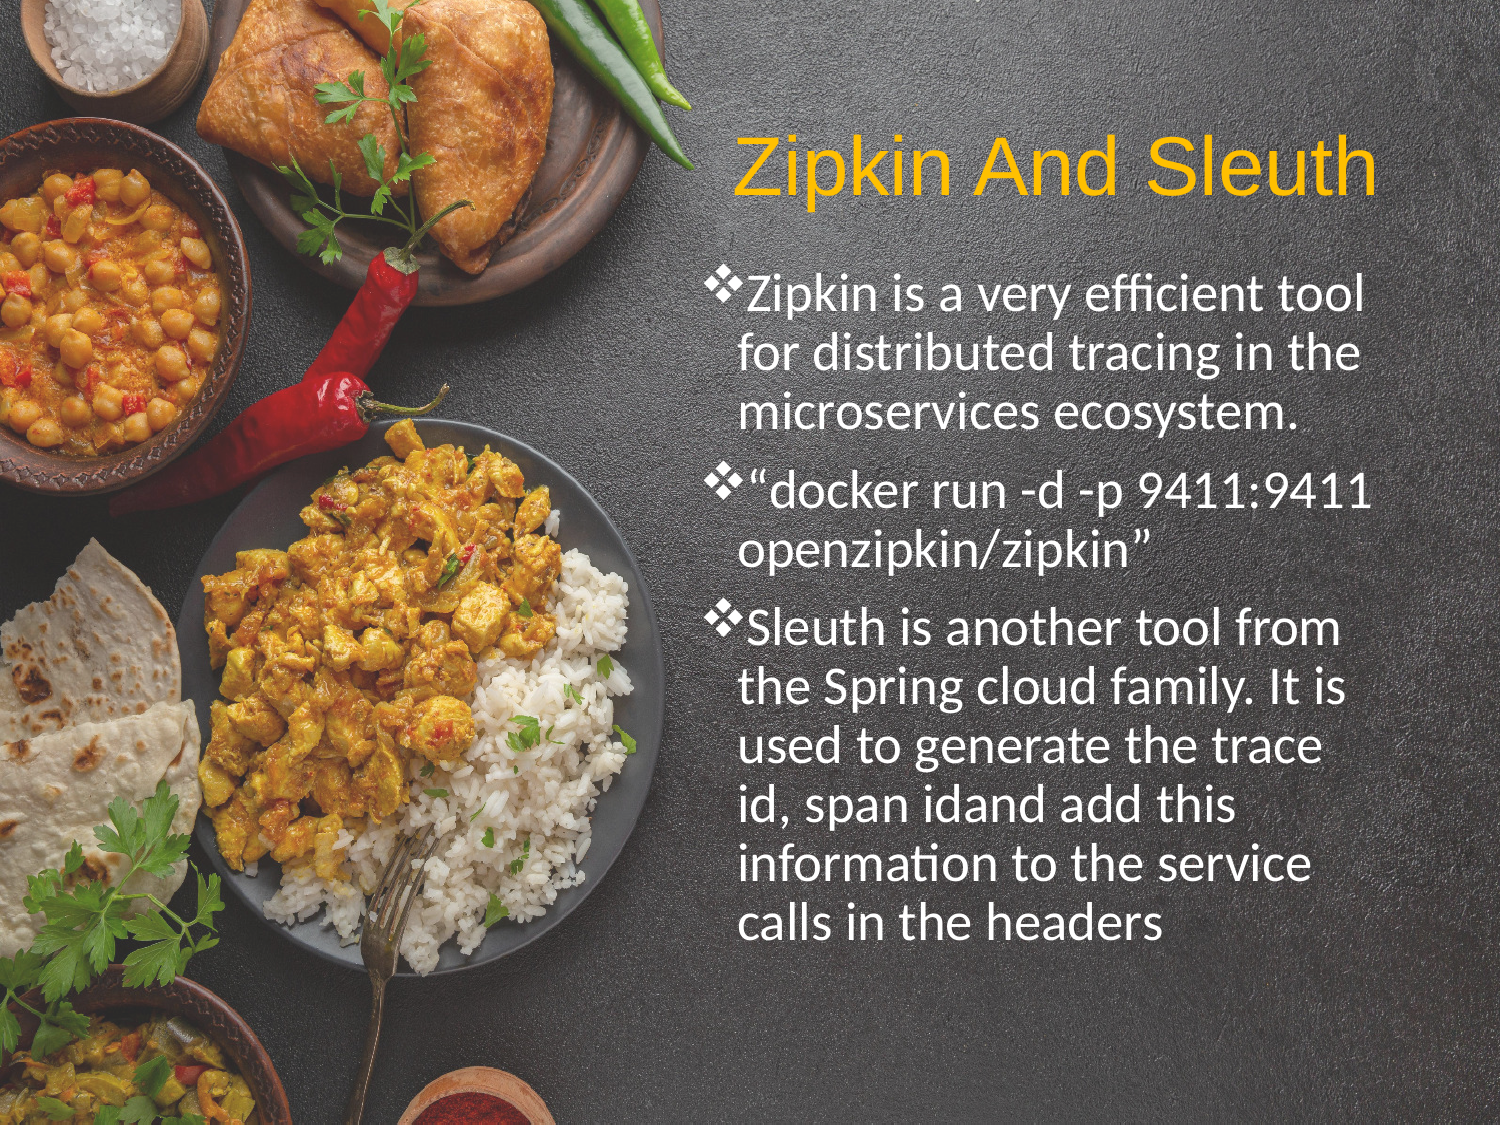

# Zipkin And Sleuth
Zipkin is a very efficient tool for distributed tracing in the microservices ecosystem.
“docker run -d -p 9411:9411 openzipkin/zipkin”
Sleuth is another tool from the Spring cloud family. It is used to generate the trace id, span idand add this information to the service calls in the headers